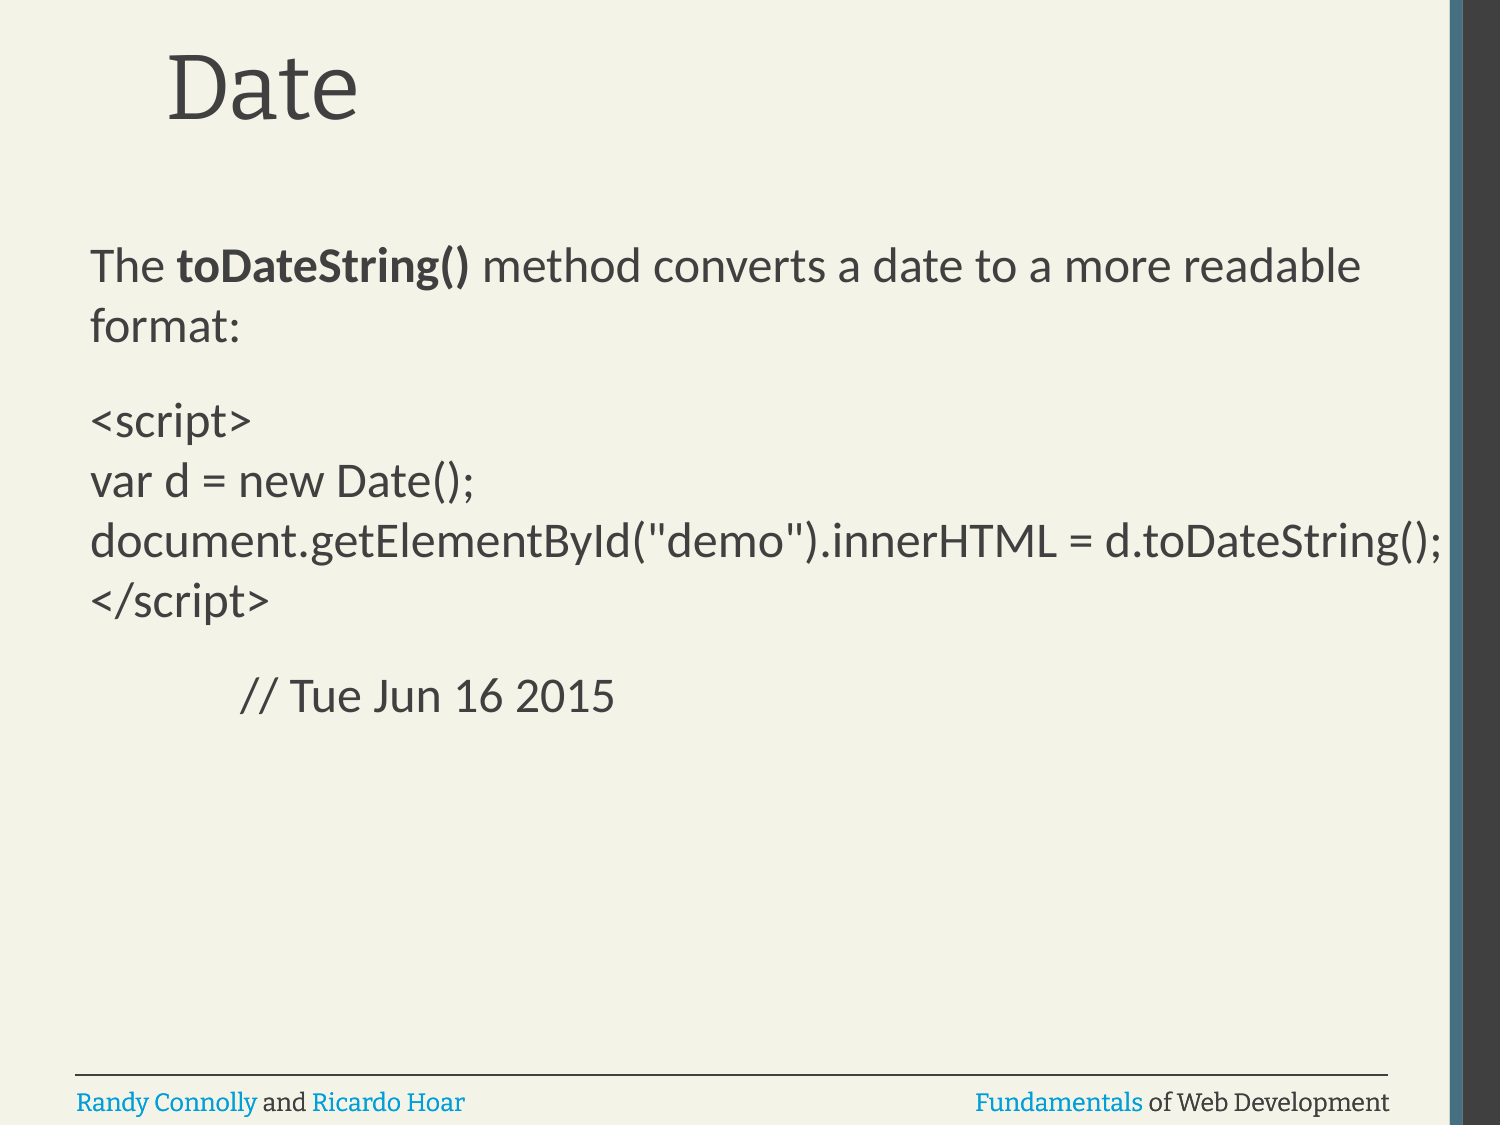

# Date

The toDateString() method converts a date to a more readable format:
<script>
var d = new Date();
document.getElementById("demo").innerHTML = d.toDateString();
</script>
	// Tue Jun 16 2015